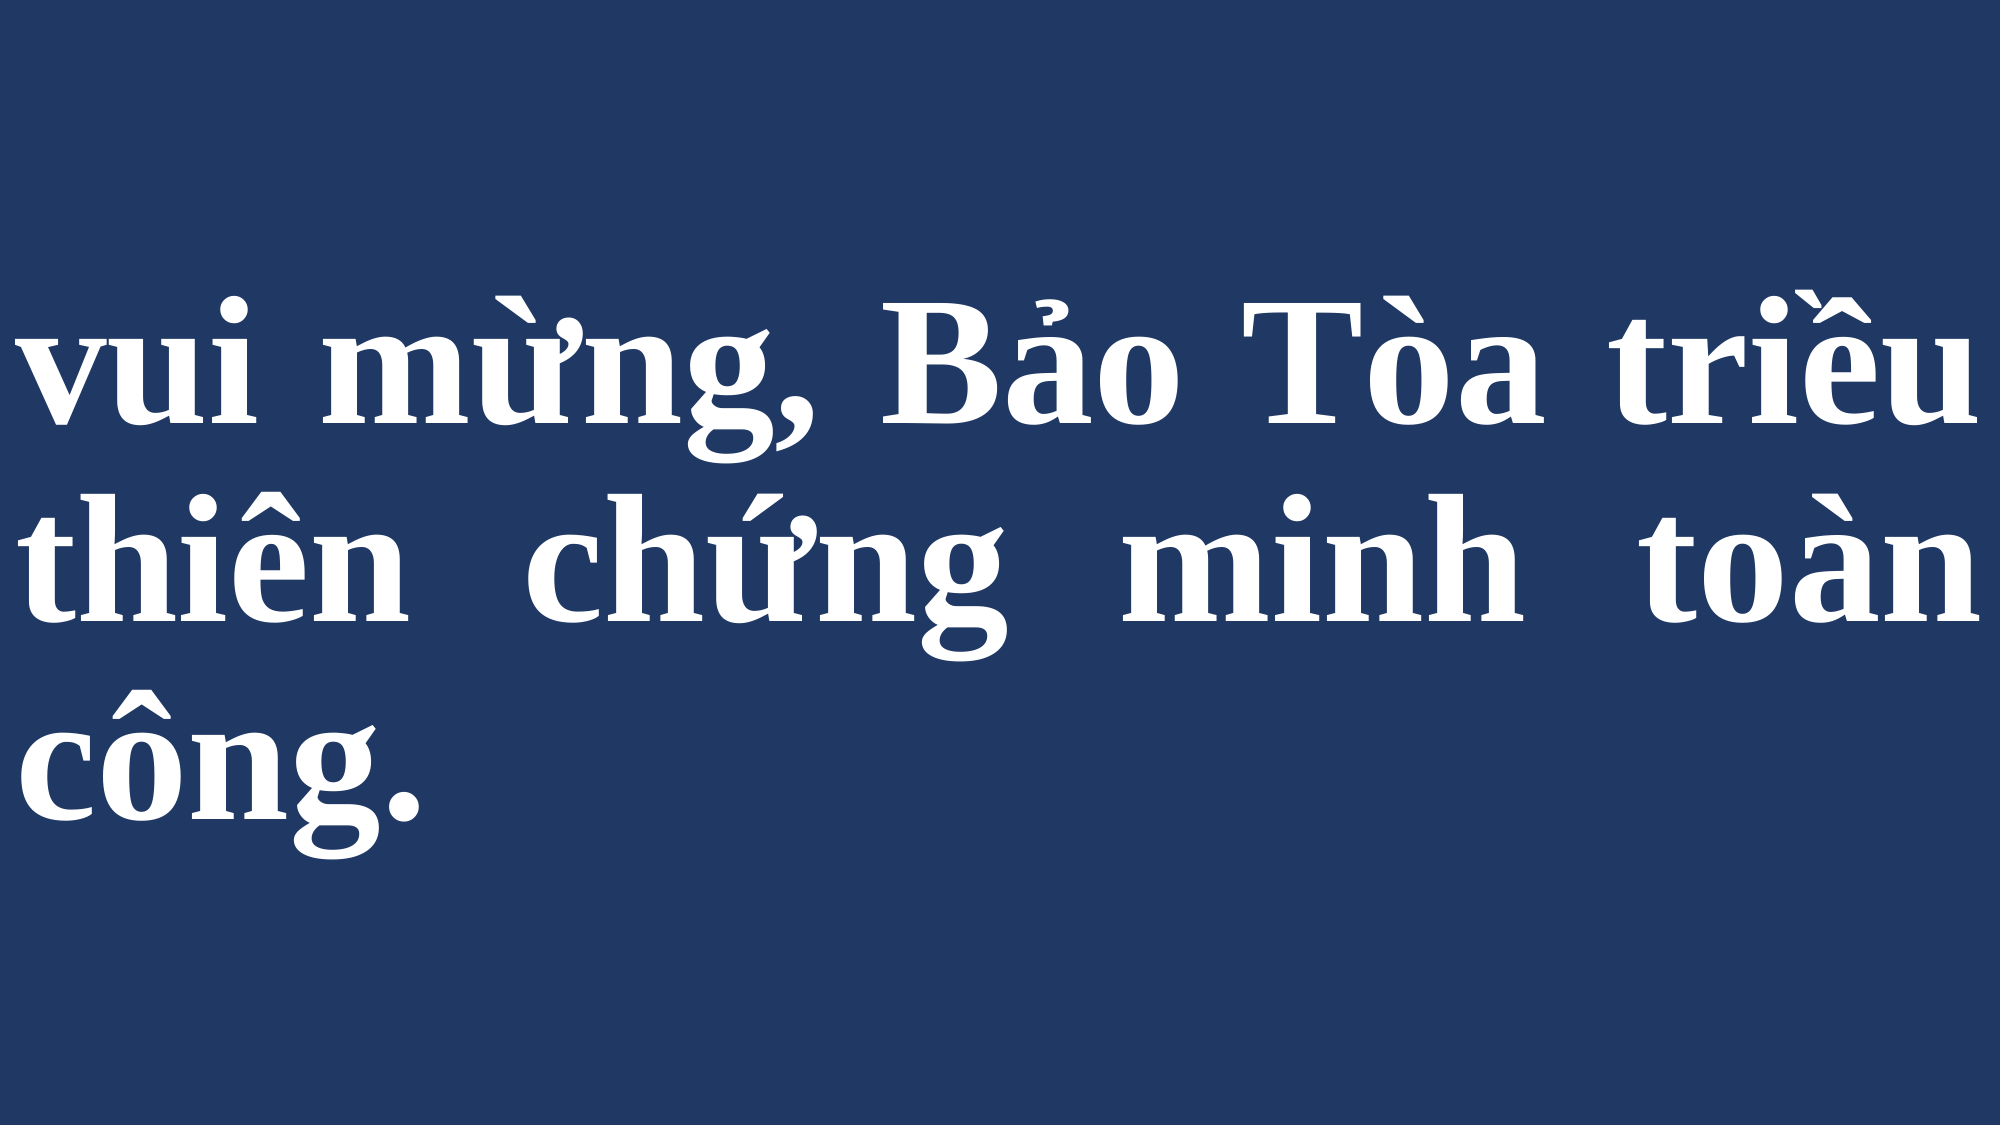

# vui mừng, Bảo Tòa triều thiên chứng minh toàn công.